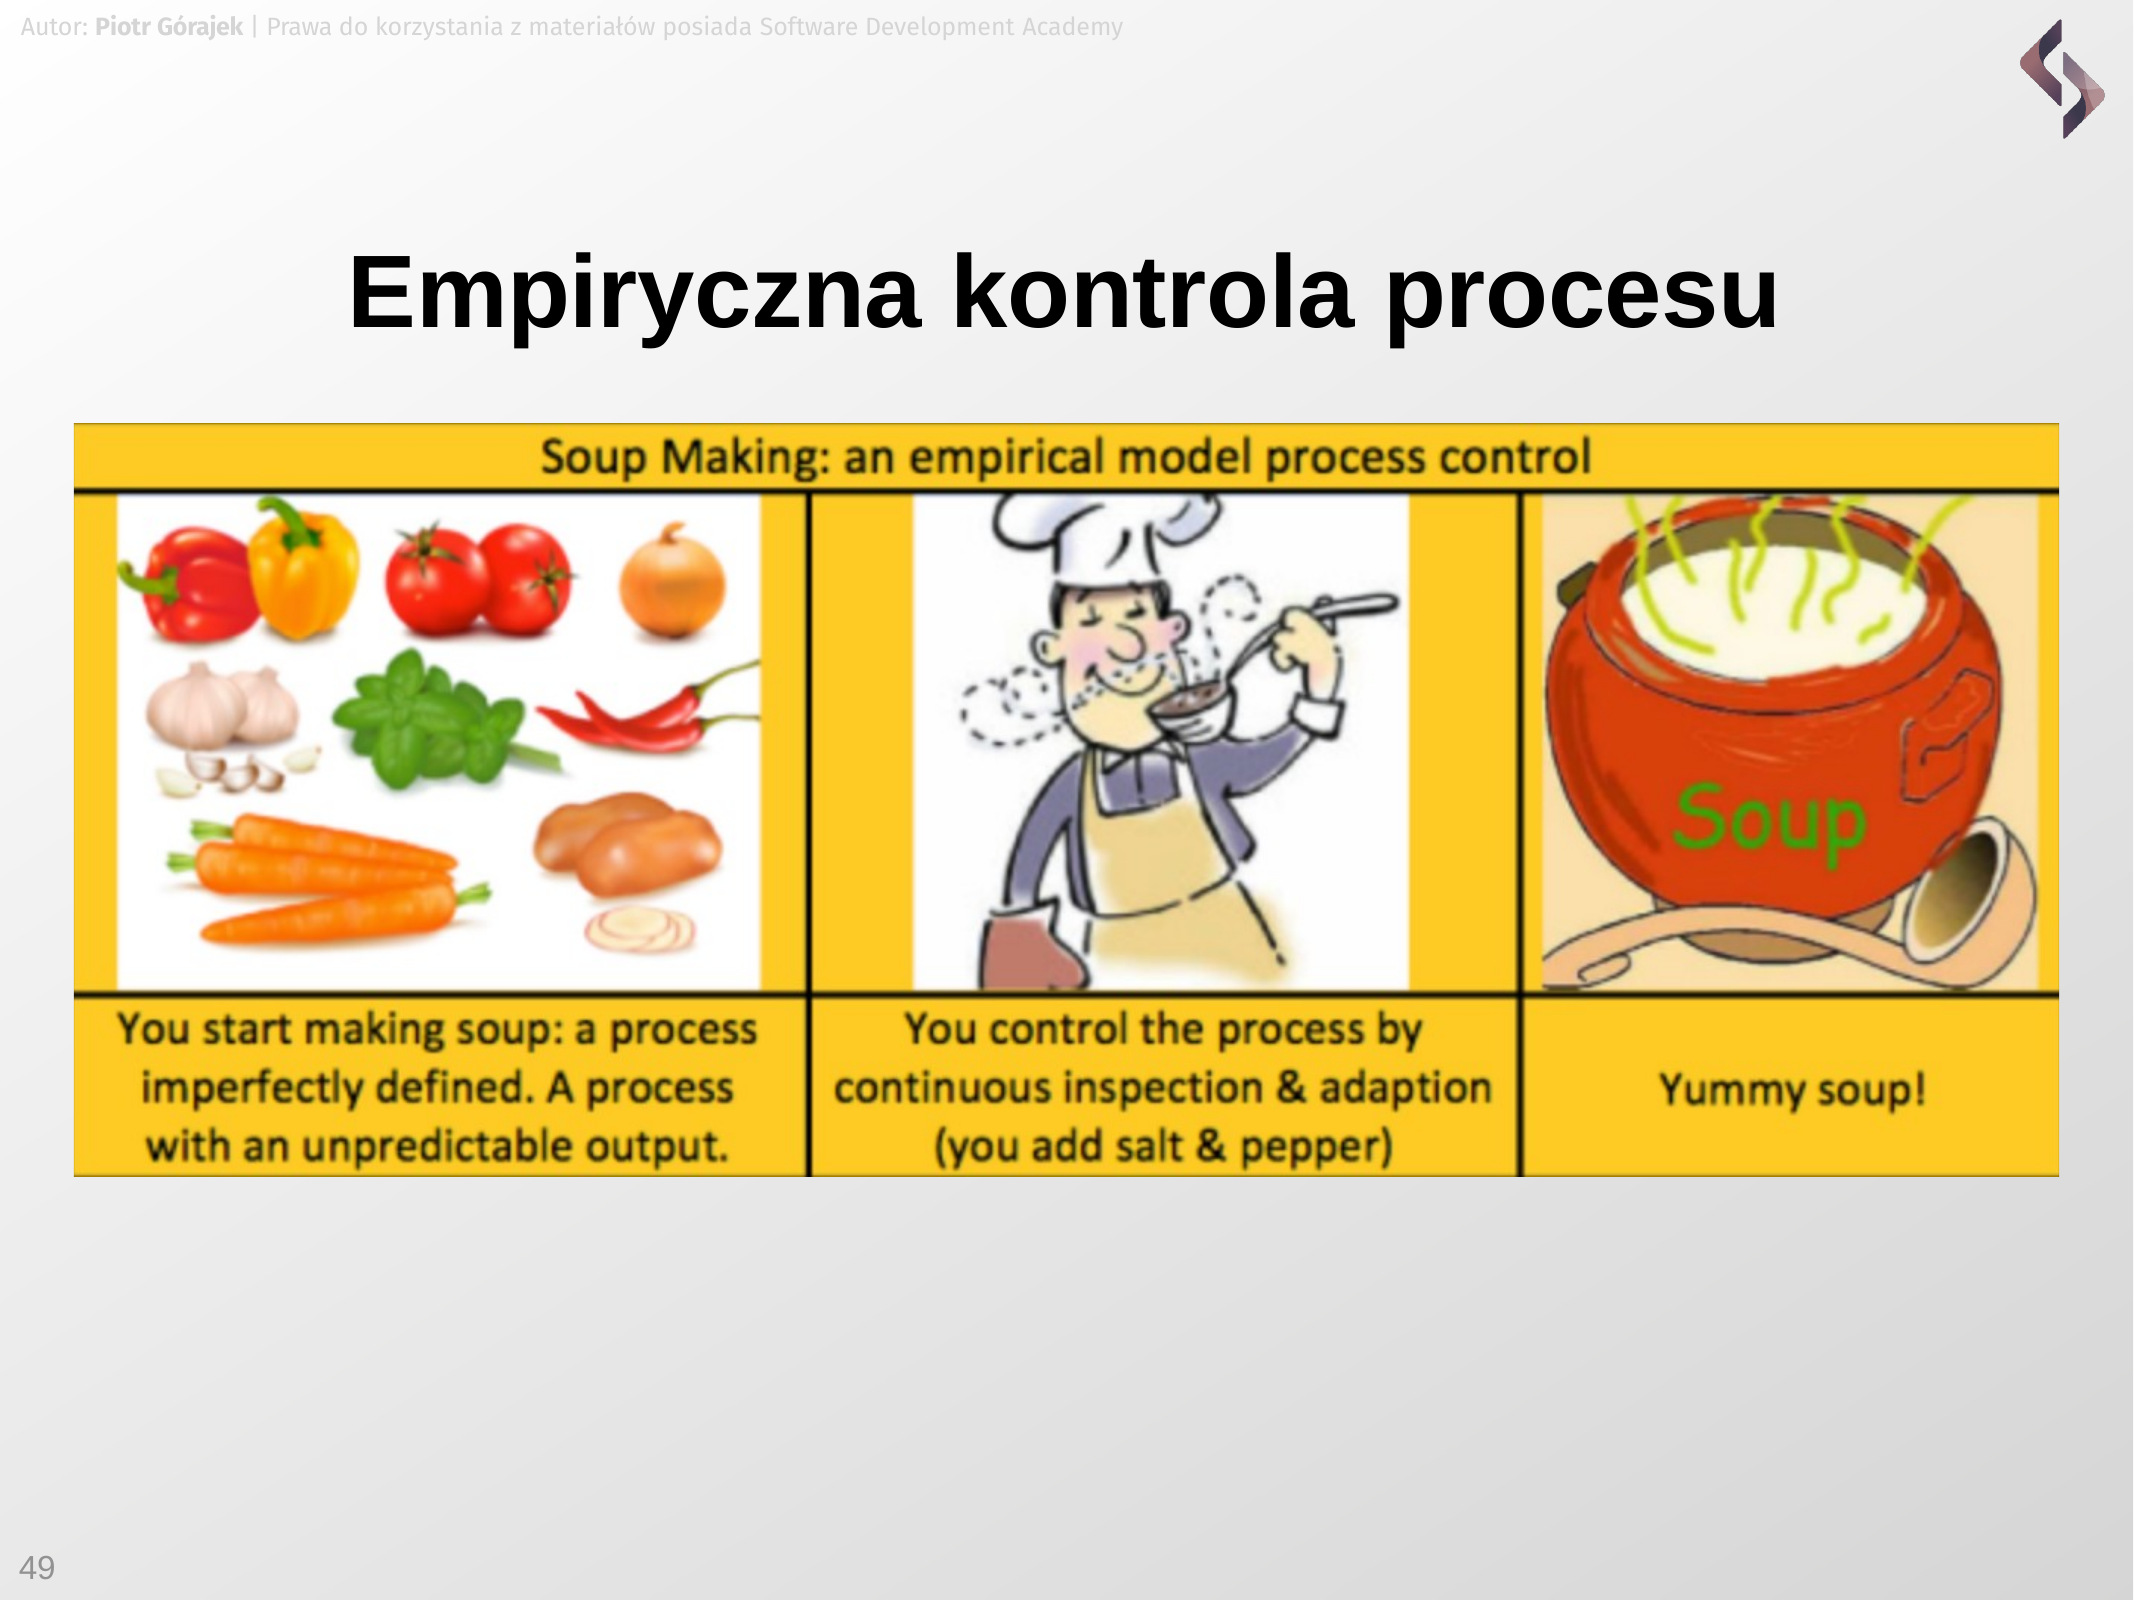

Autor: Piotr Górajek | Prawa do korzystania z materiałów posiada Software Development Academy
# Empiryczna kontrola procesu

Transparencja	Inspekcja	Adaptacja

49